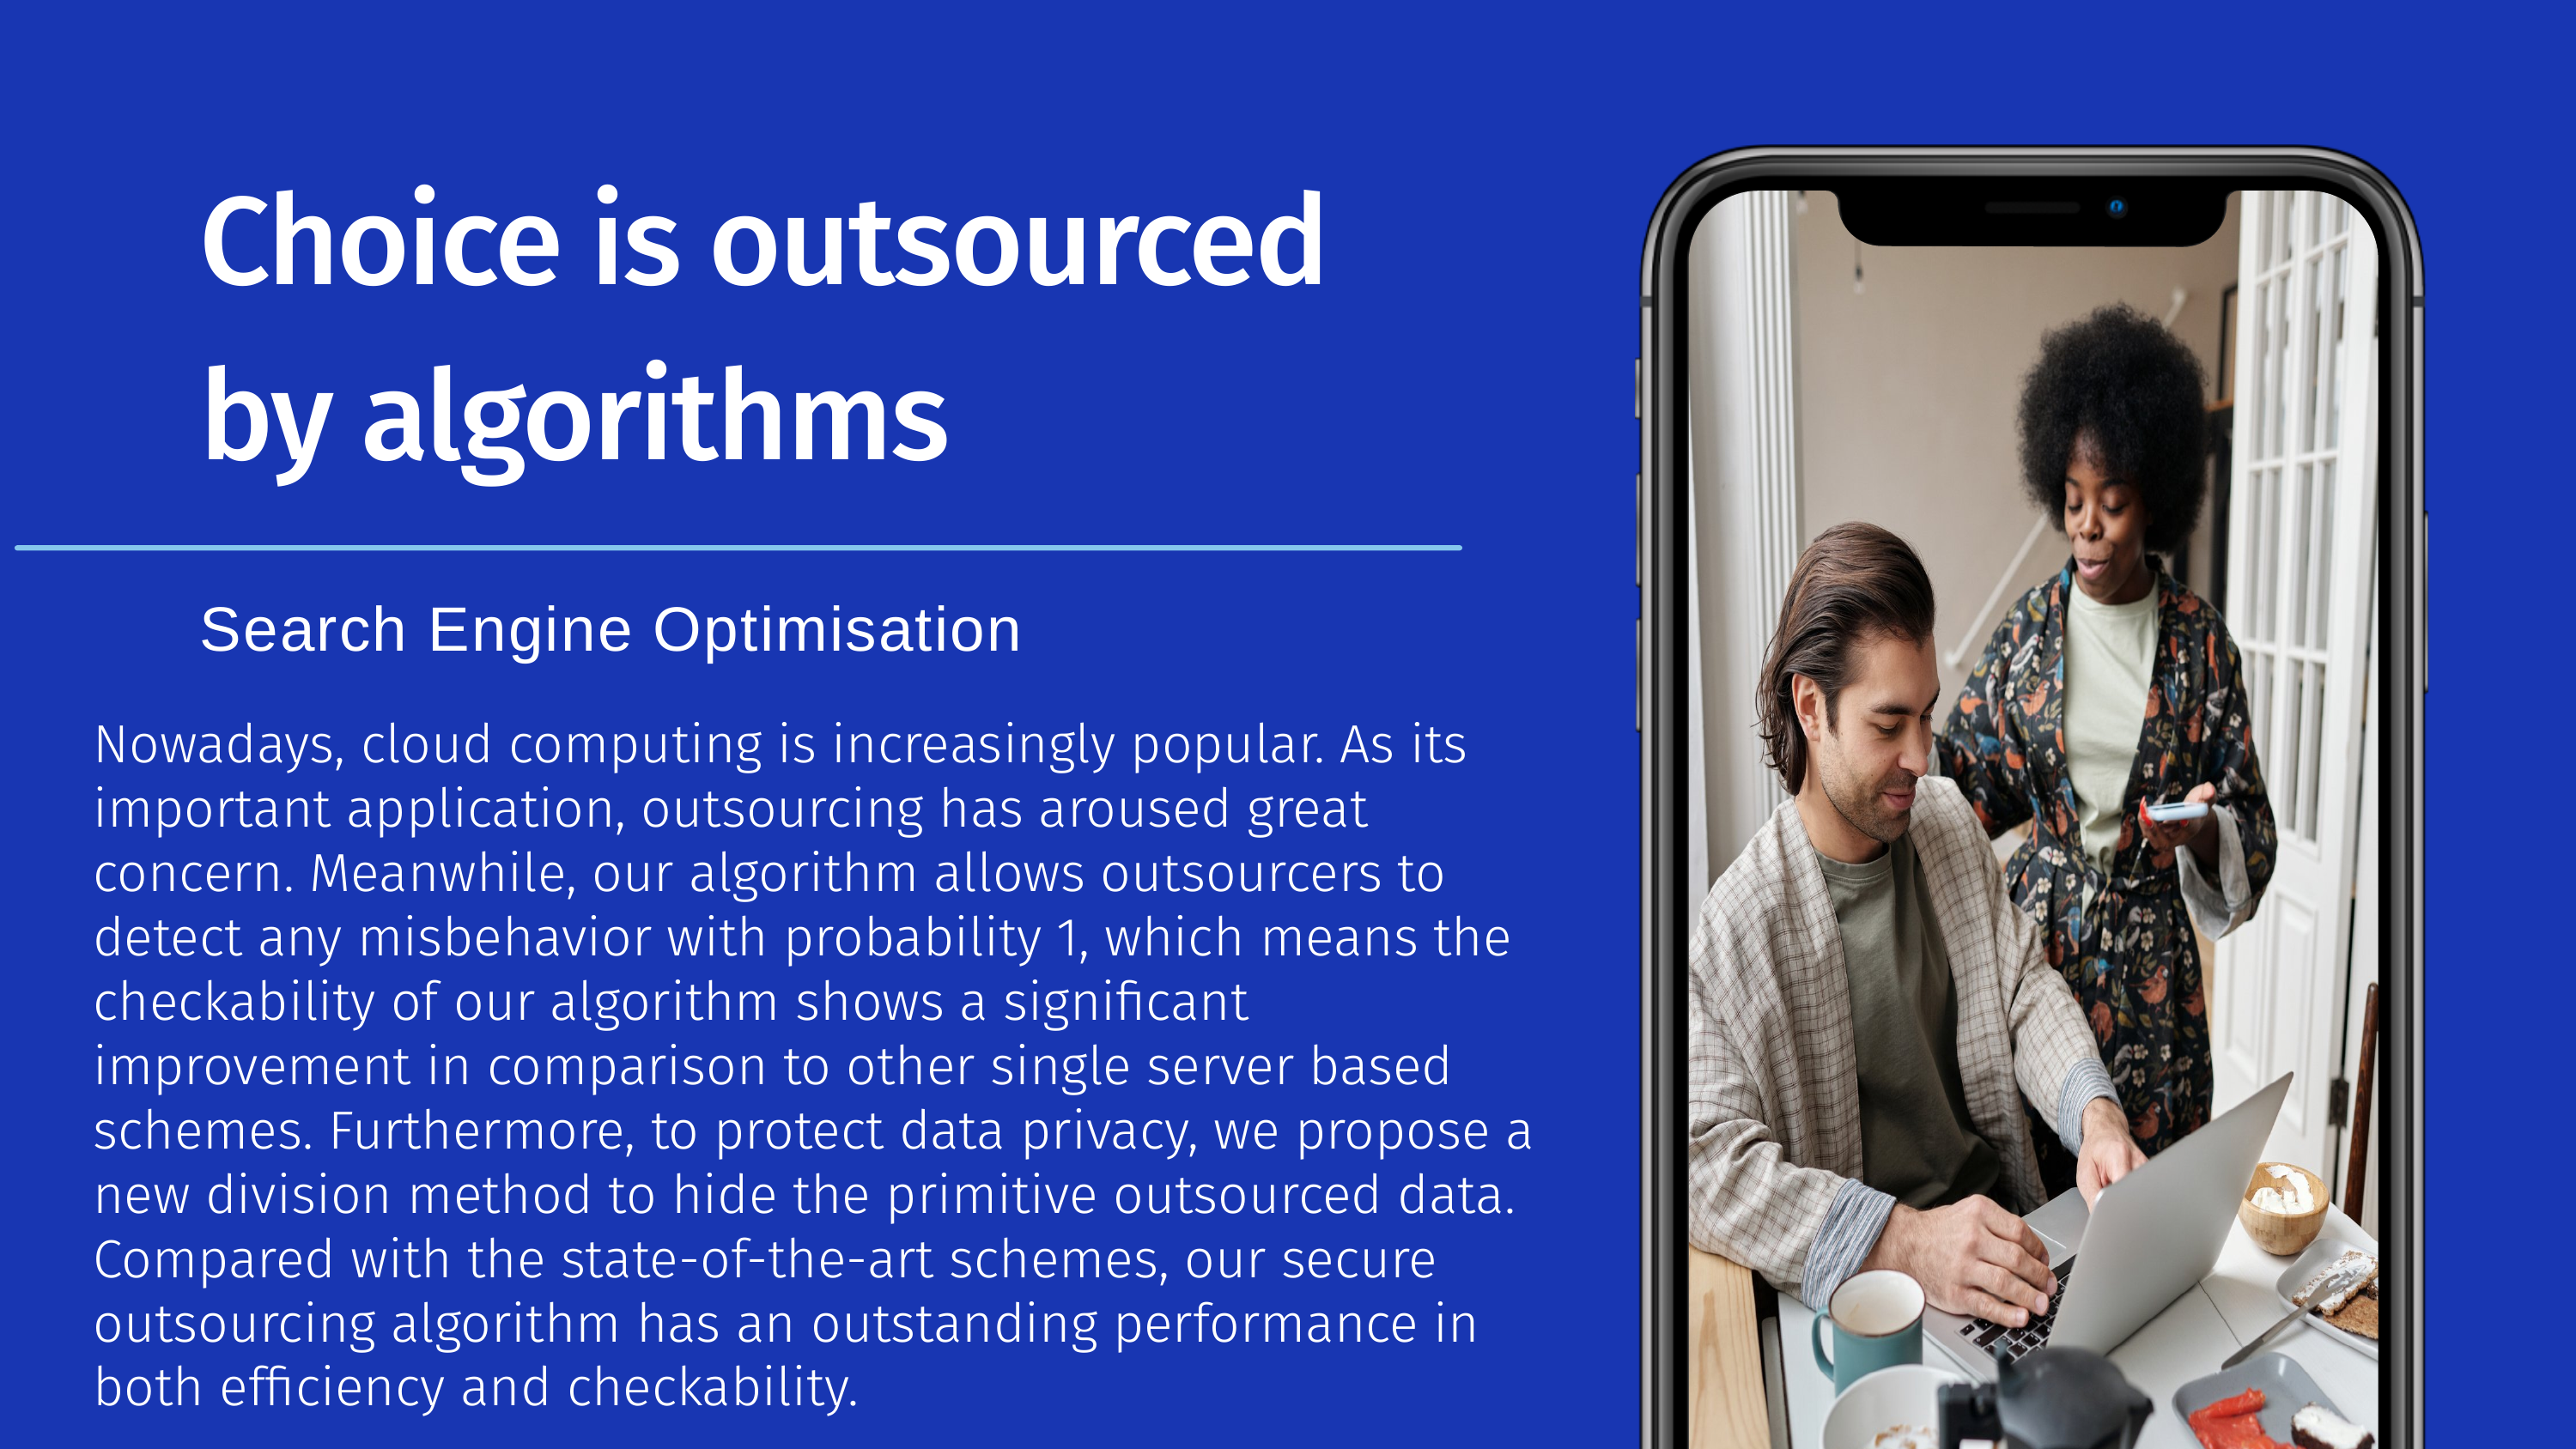

Choice is outsourced by algorithms

Search Engine Optimisation

Nowadays, cloud computing is increasingly popular. As its important application, outsourcing has aroused great concern. Meanwhile, our algorithm allows outsourcers to detect any misbehavior with probability 1, which means the checkability of our algorithm shows a significant improvement in comparison to other single server based schemes. Furthermore, to protect data privacy, we propose a new division method to hide the primitive outsourced data. Compared with the state-of-the-art schemes, our secure outsourcing algorithm has an outstanding performance in both efficiency and checkability.